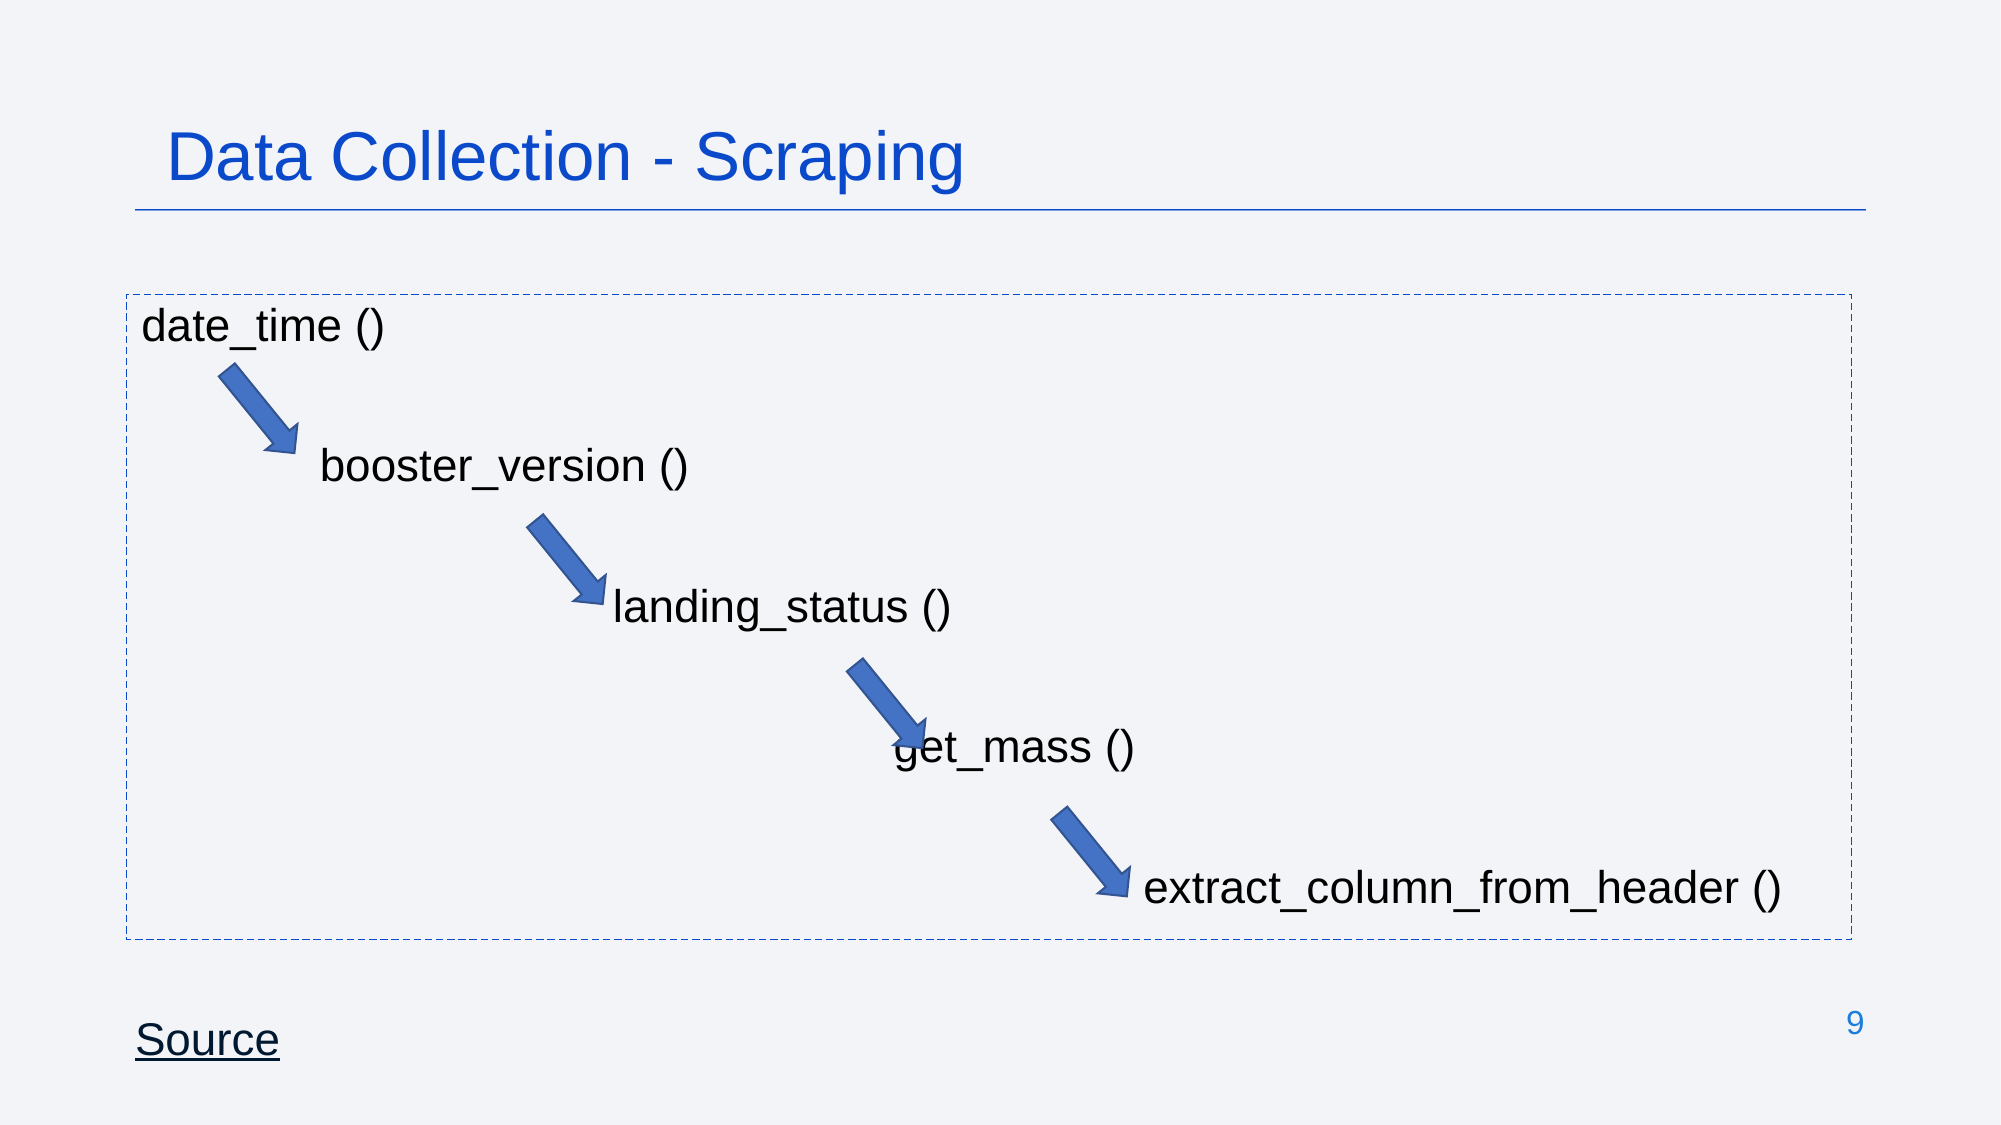

Data Collection - Scraping
date_time ()

              booster_version ()

                                     landing_status ()

                                                           get_mass ()

						        extract_column_from_header ()

9
Source